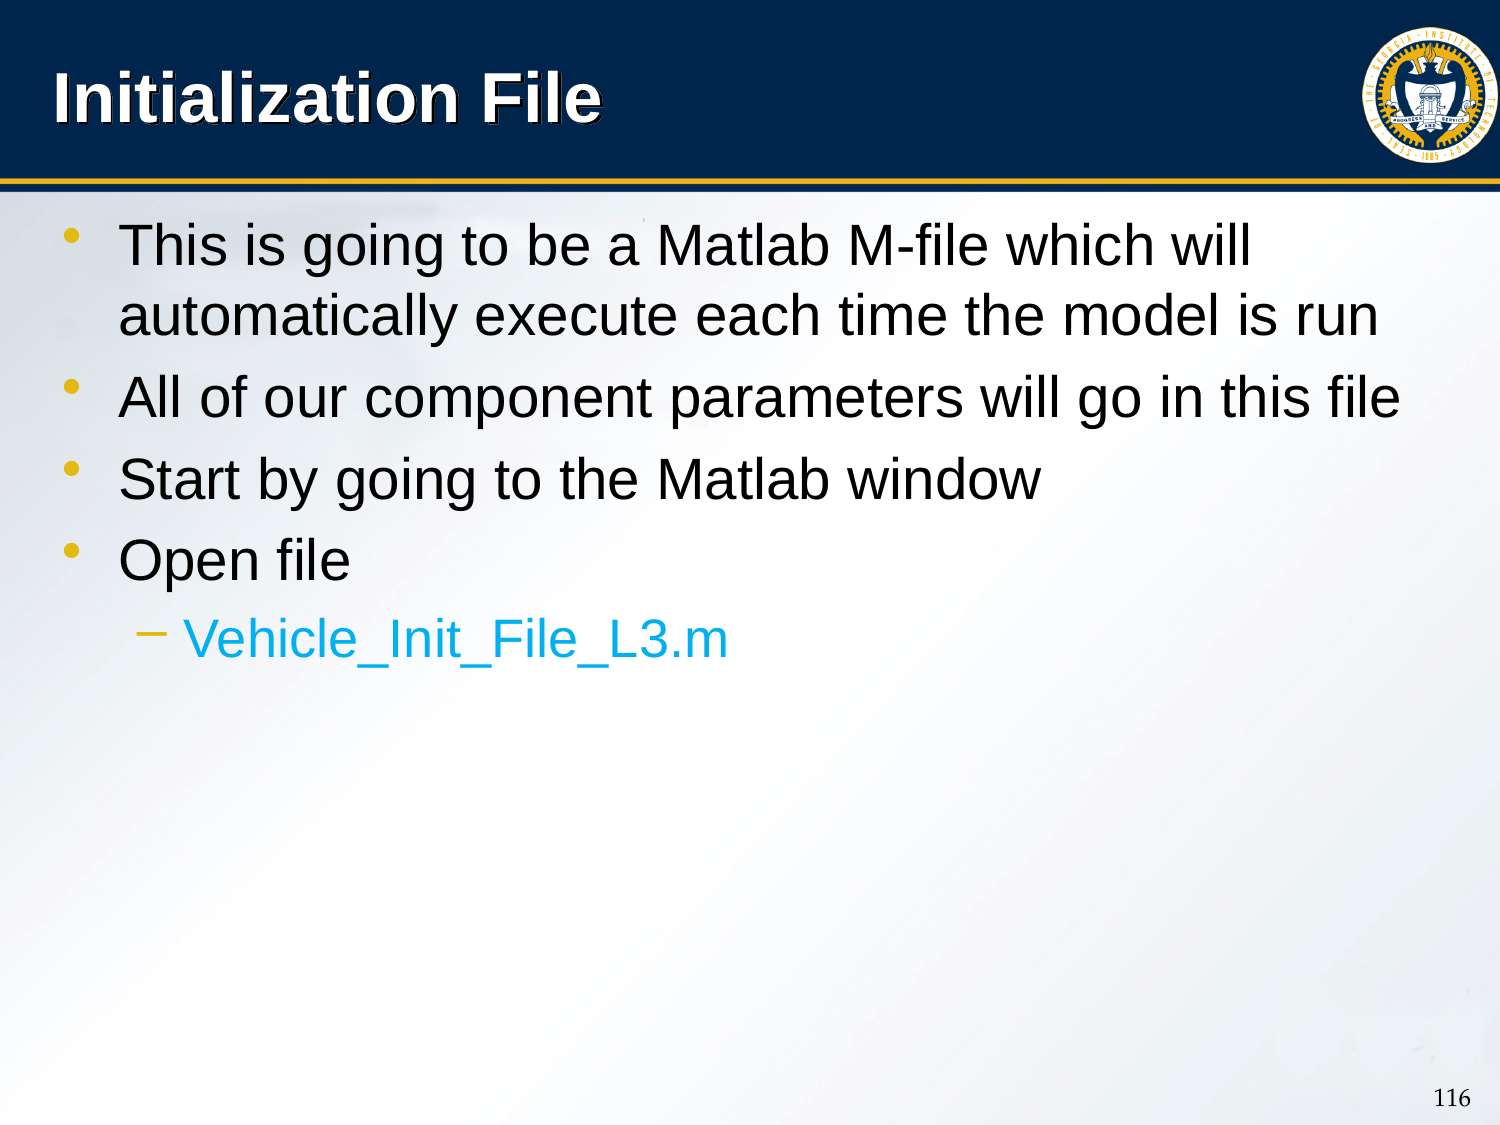

# Initialization File

This is going to be a Matlab M-file which will automatically execute each time the model is run
All of our component parameters will go in this file
Start by going to the Matlab window
Open file
Vehicle_Init_File_L3.m